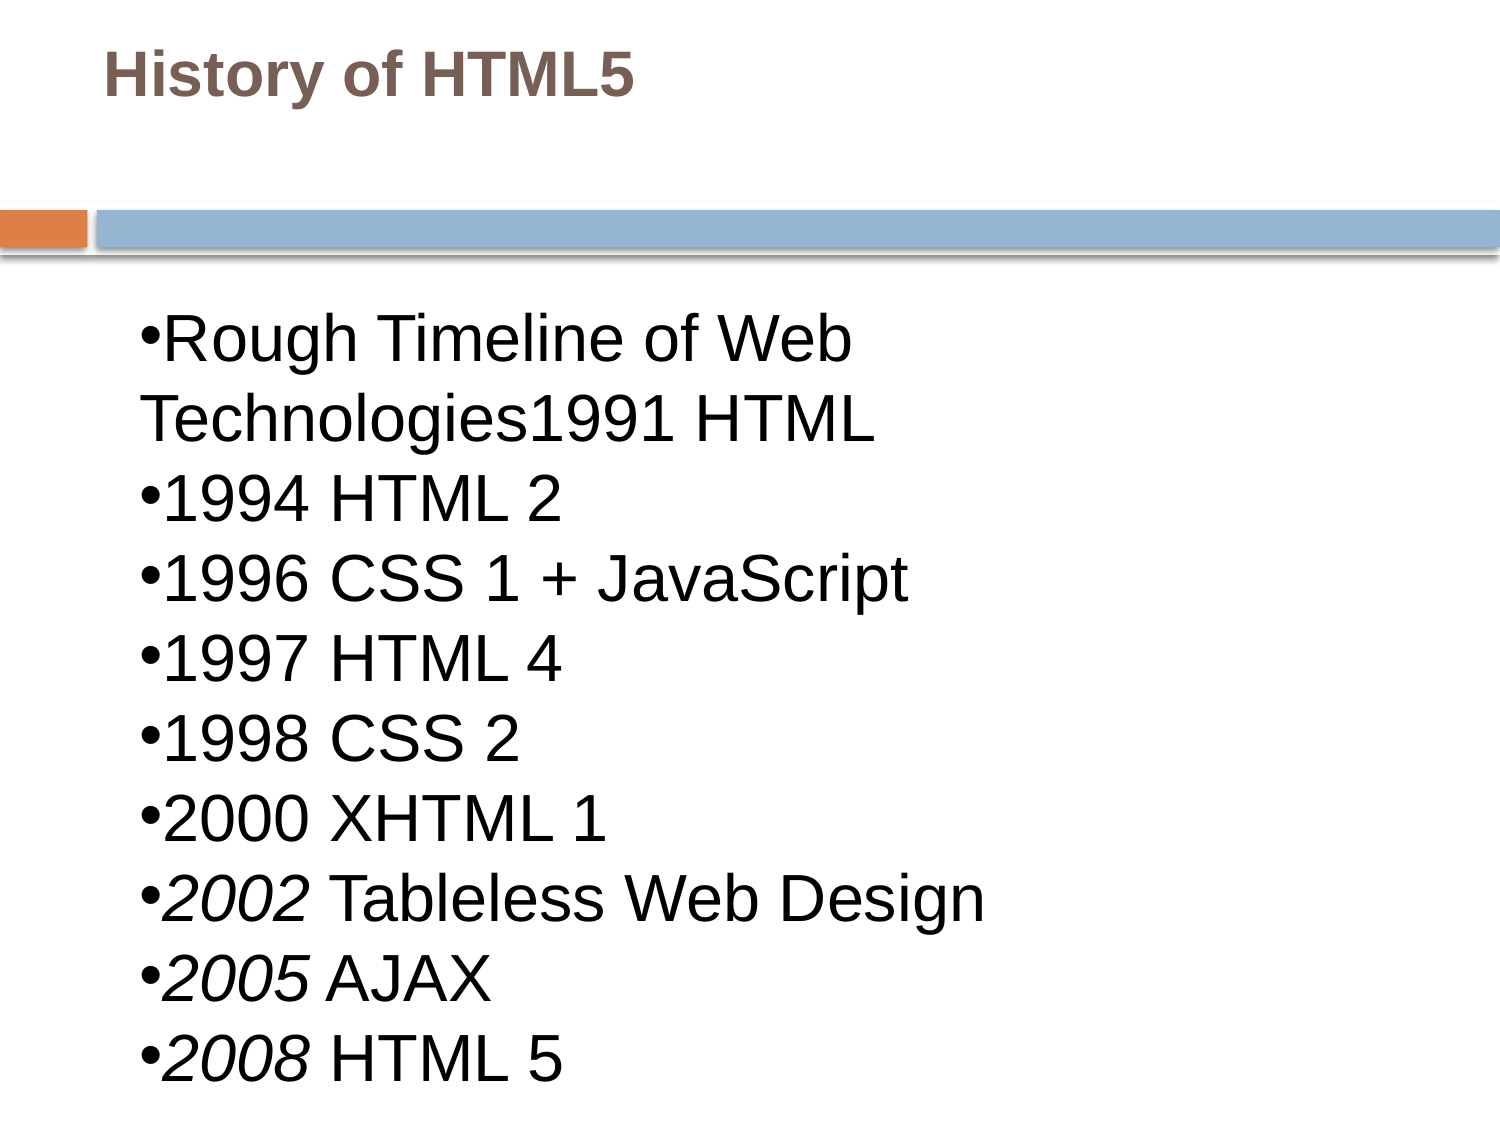

# History of HTML5
Rough Timeline of Web Technologies1991 HTML
1994 HTML 2
1996 CSS 1 + JavaScript
1997 HTML 4
1998 CSS 2
2000 XHTML 1
2002 Tableless Web Design
2005 AJAX
2008 HTML 5